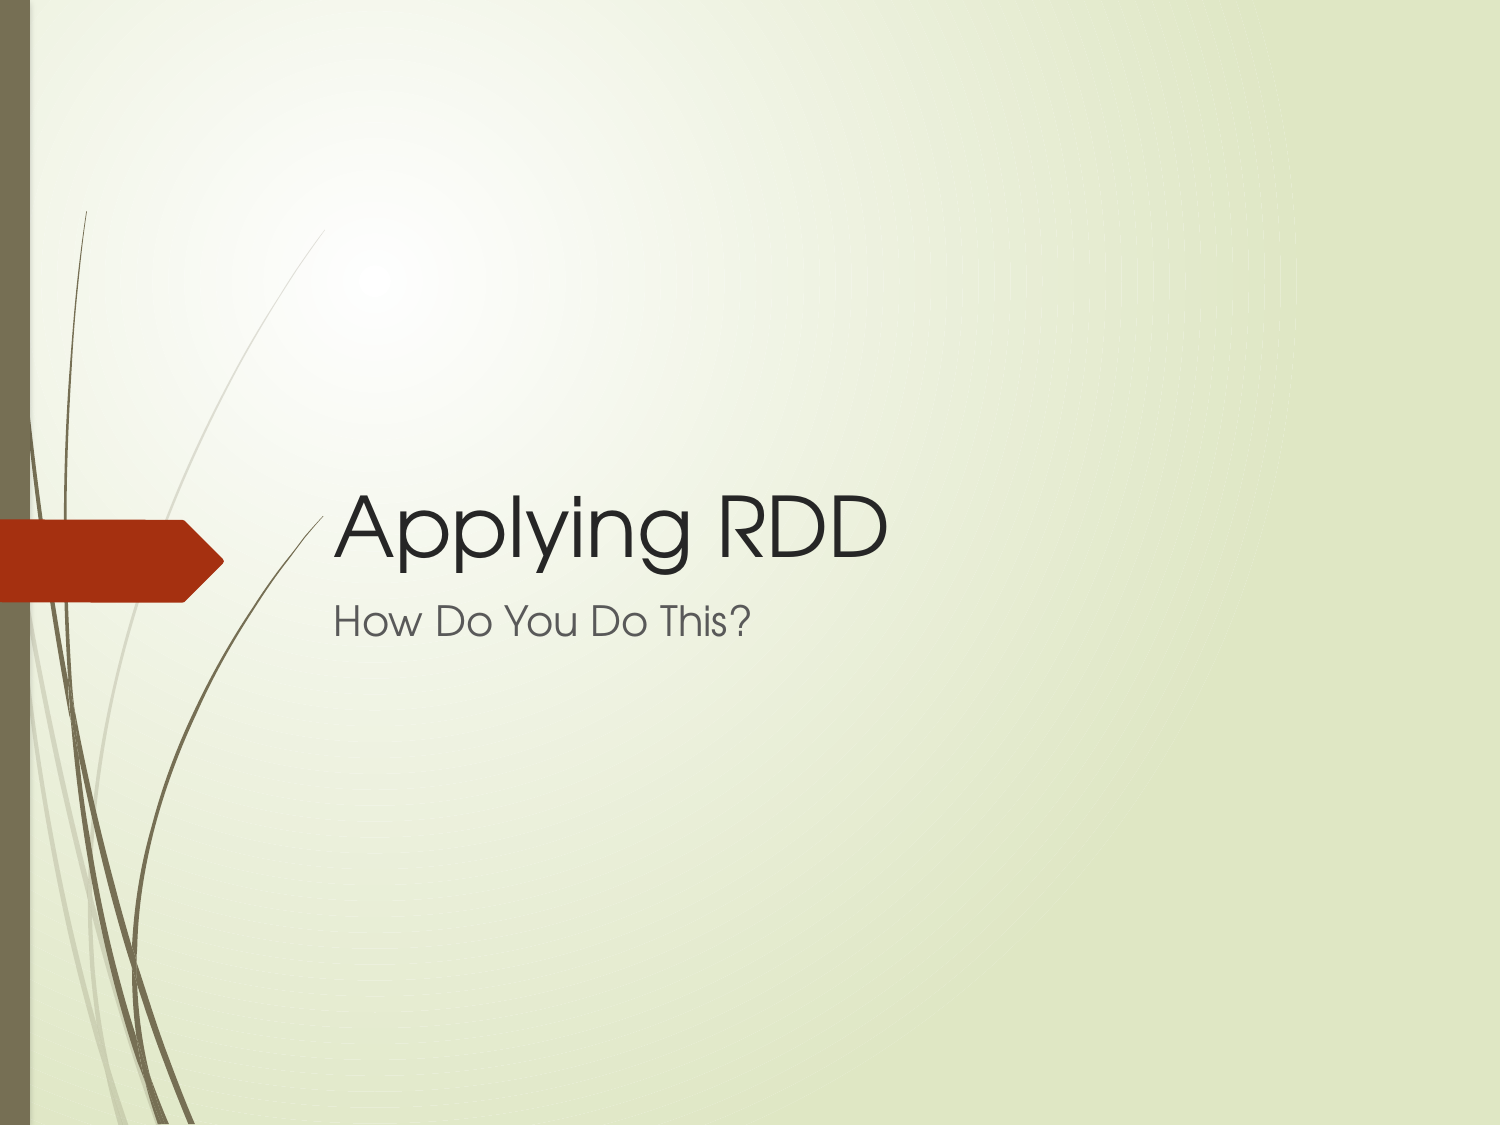

# Applying RDD
How Do You Do This?